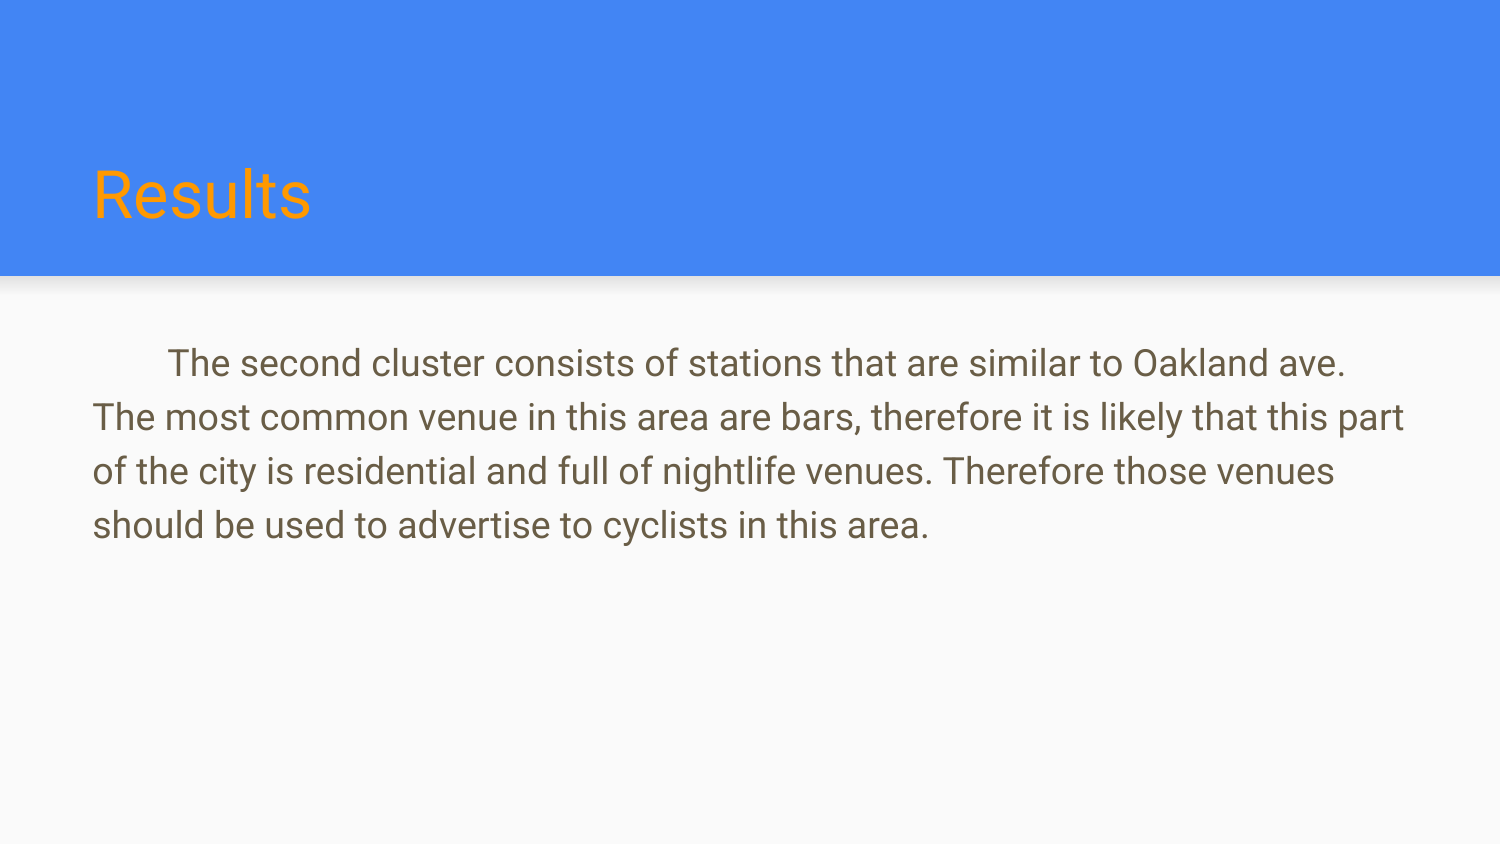

# Results
The second cluster consists of stations that are similar to Oakland ave. The most common venue in this area are bars, therefore it is likely that this part of the city is residential and full of nightlife venues. Therefore those venues should be used to advertise to cyclists in this area.